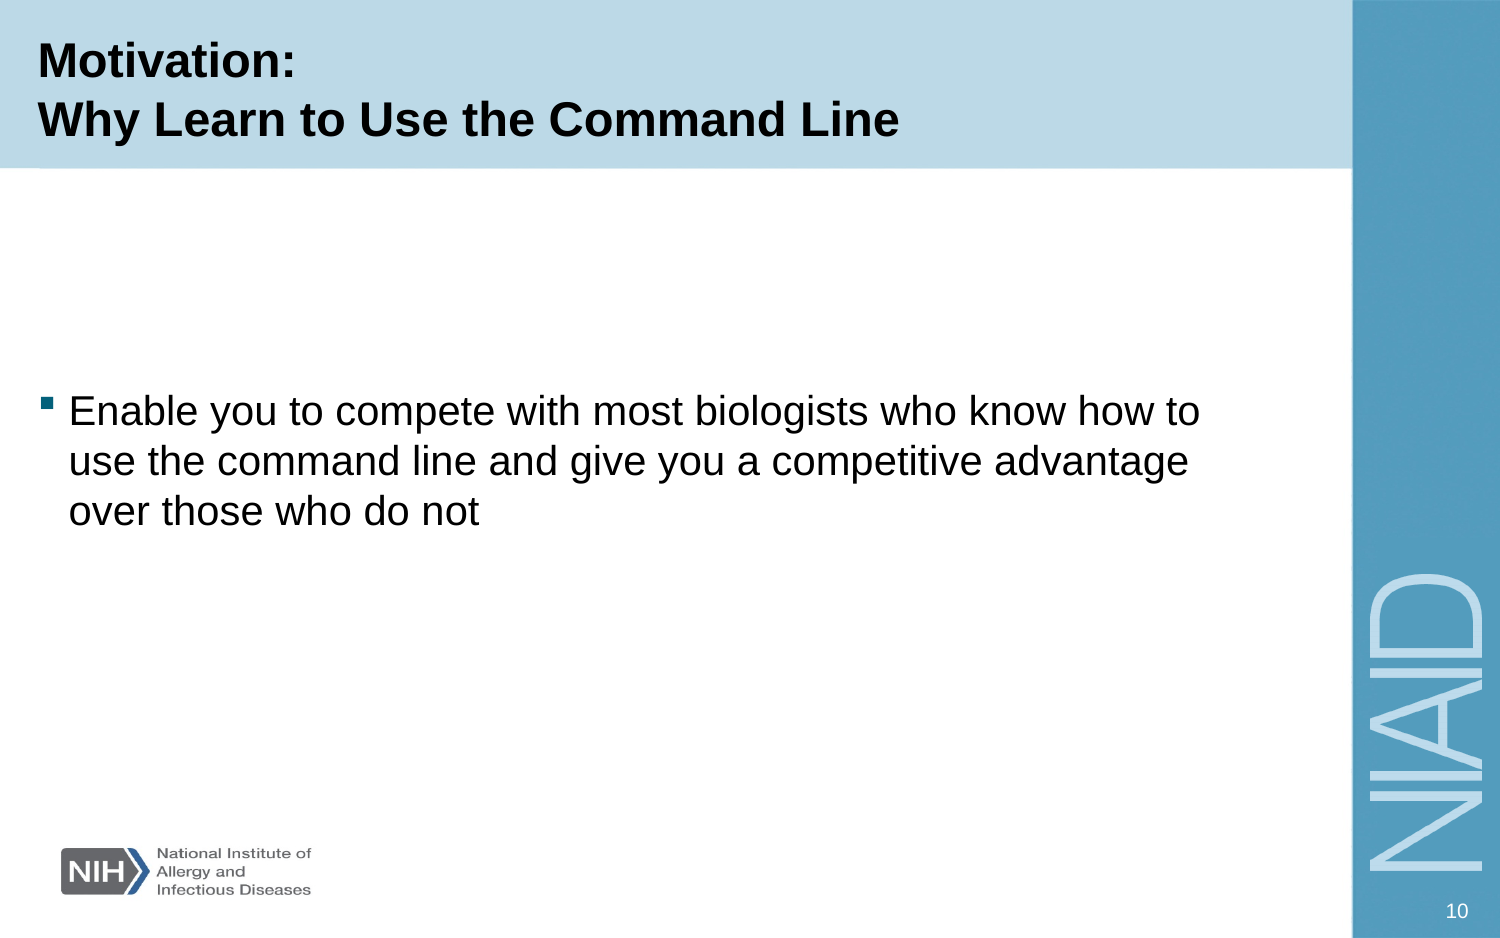

# Motivation: Why Learn to Use the Command Line

Enable you to compete with most biologists who know how to use the command line and give you a competitive advantage over those who do not
10